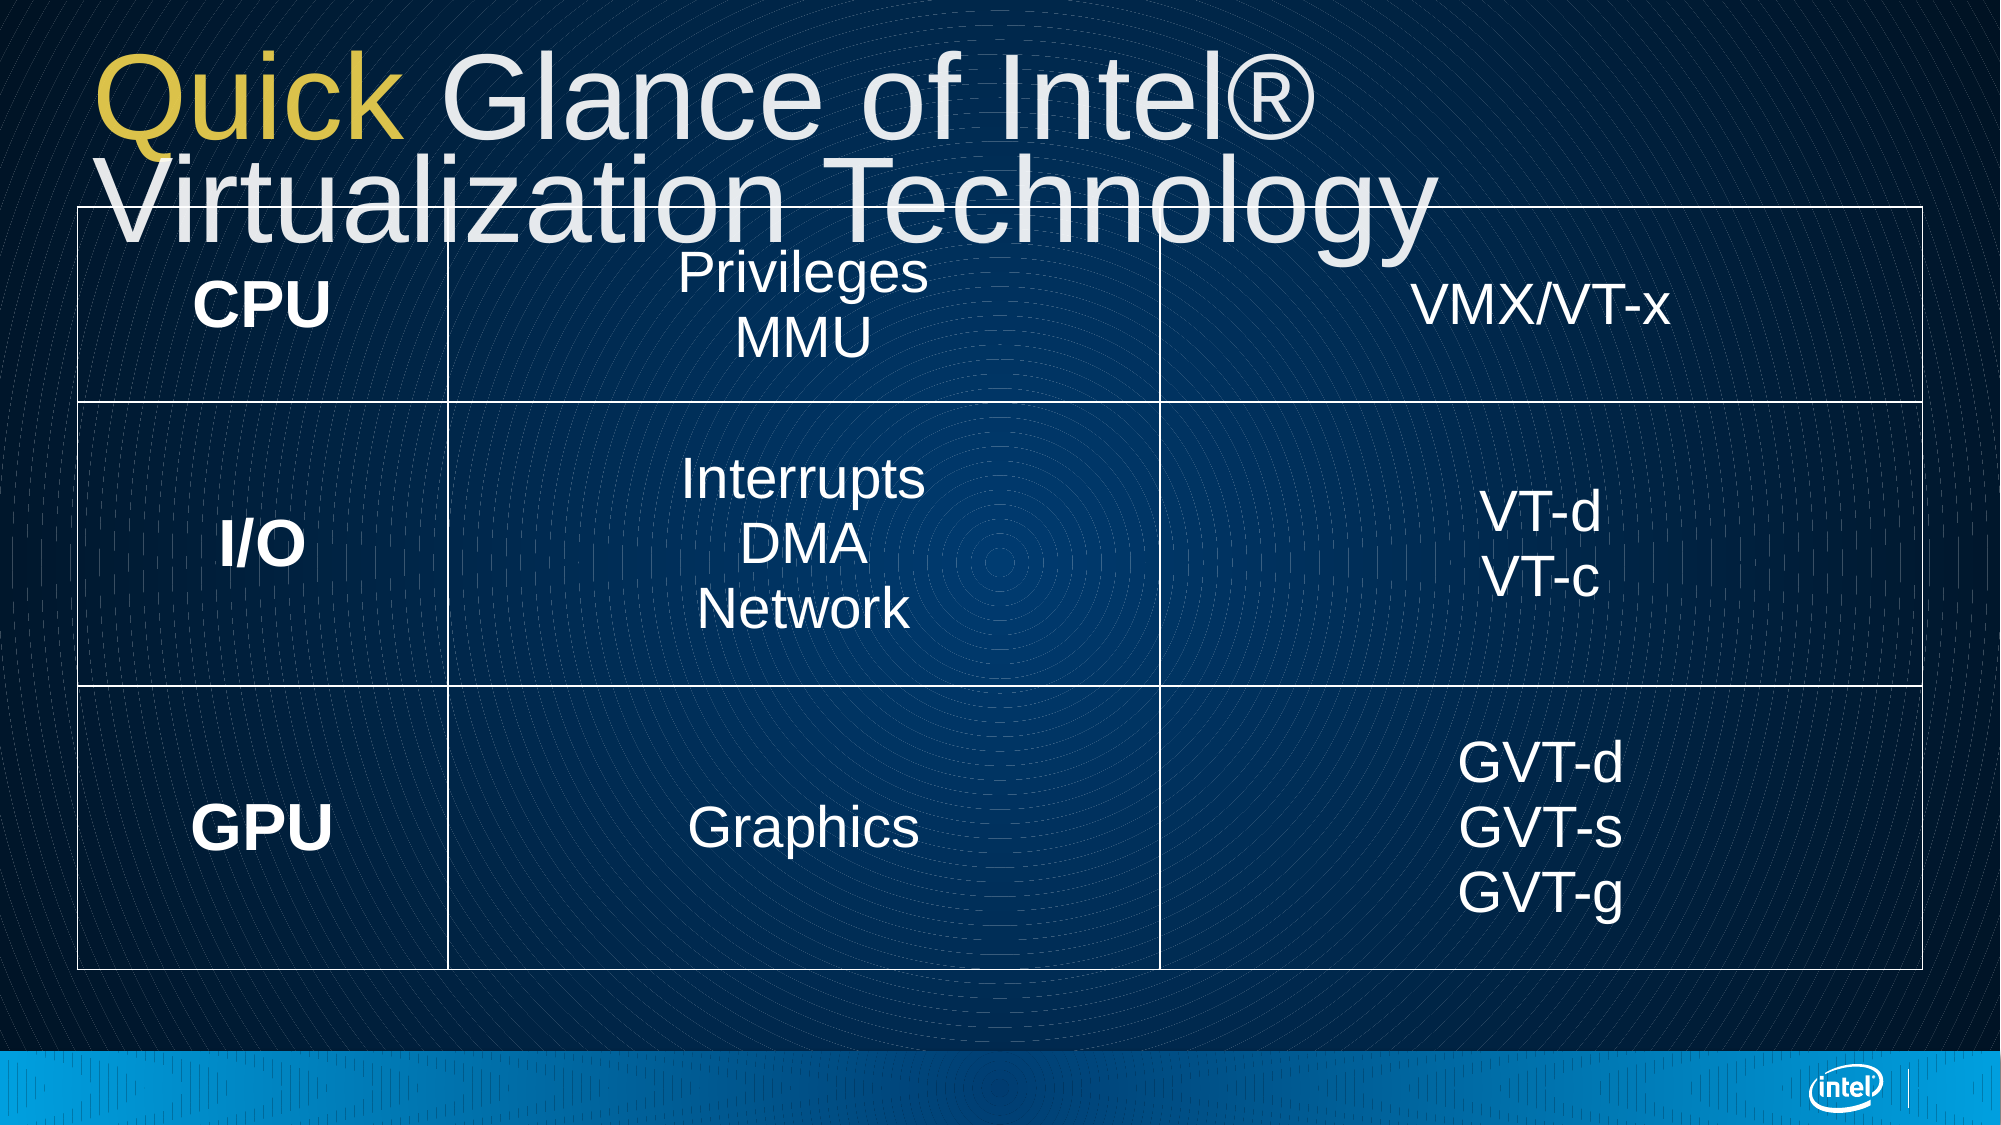

# Quick Glance of Intel® Virtualization Technology
| CPU | Privileges MMU | VMX/VT-x |
| --- | --- | --- |
| I/O | Interrupts DMA Network | VT-d VT-c |
| GPU | Graphics | GVT-d GVT-s GVT-g |